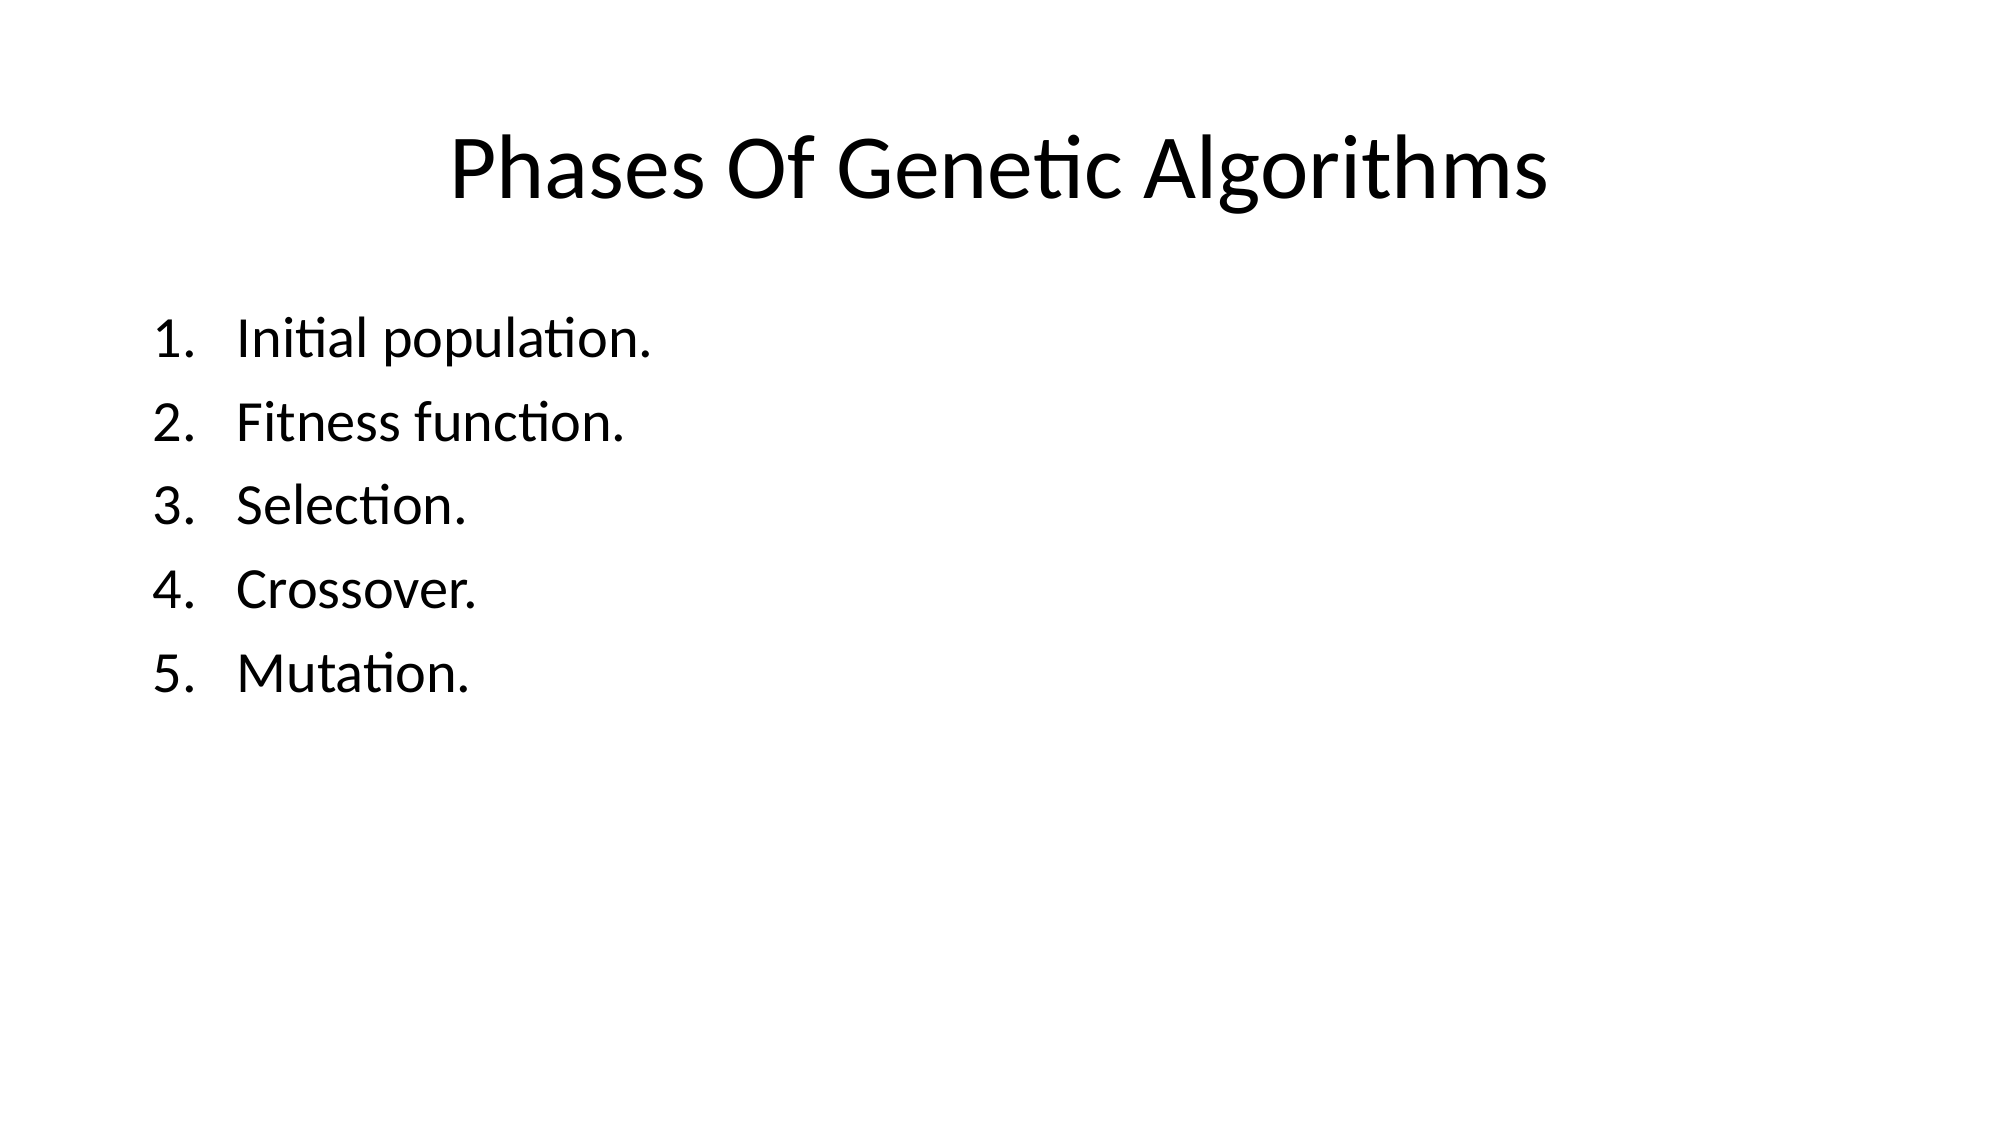

# Phases Of Genetic Algorithms
Initial population.
Fitness function.
Selection.
Crossover.
Mutation.